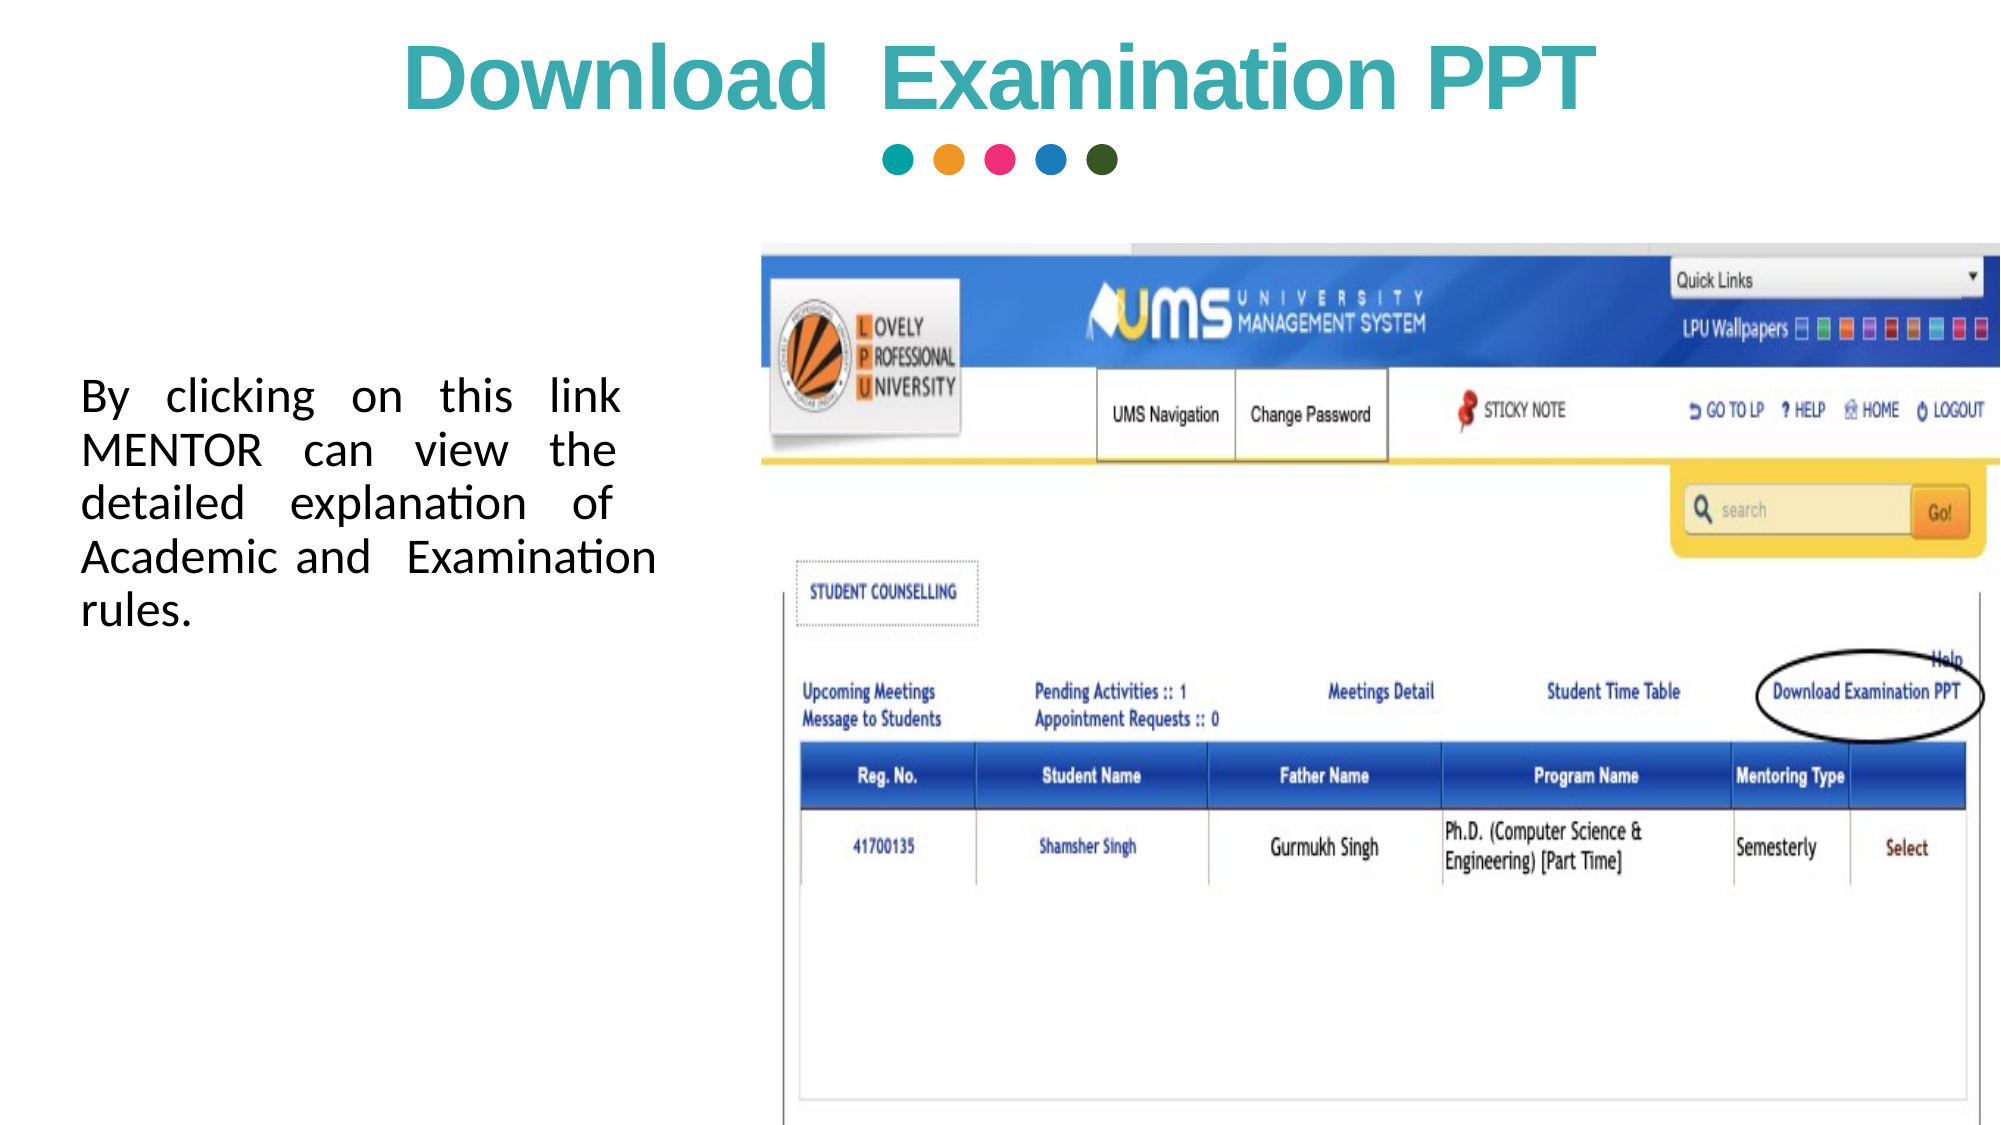

# Download  Examination PPT

By clicking on this link  MENTOR can view the  detailed explanation of  Academic and  Examination rules.